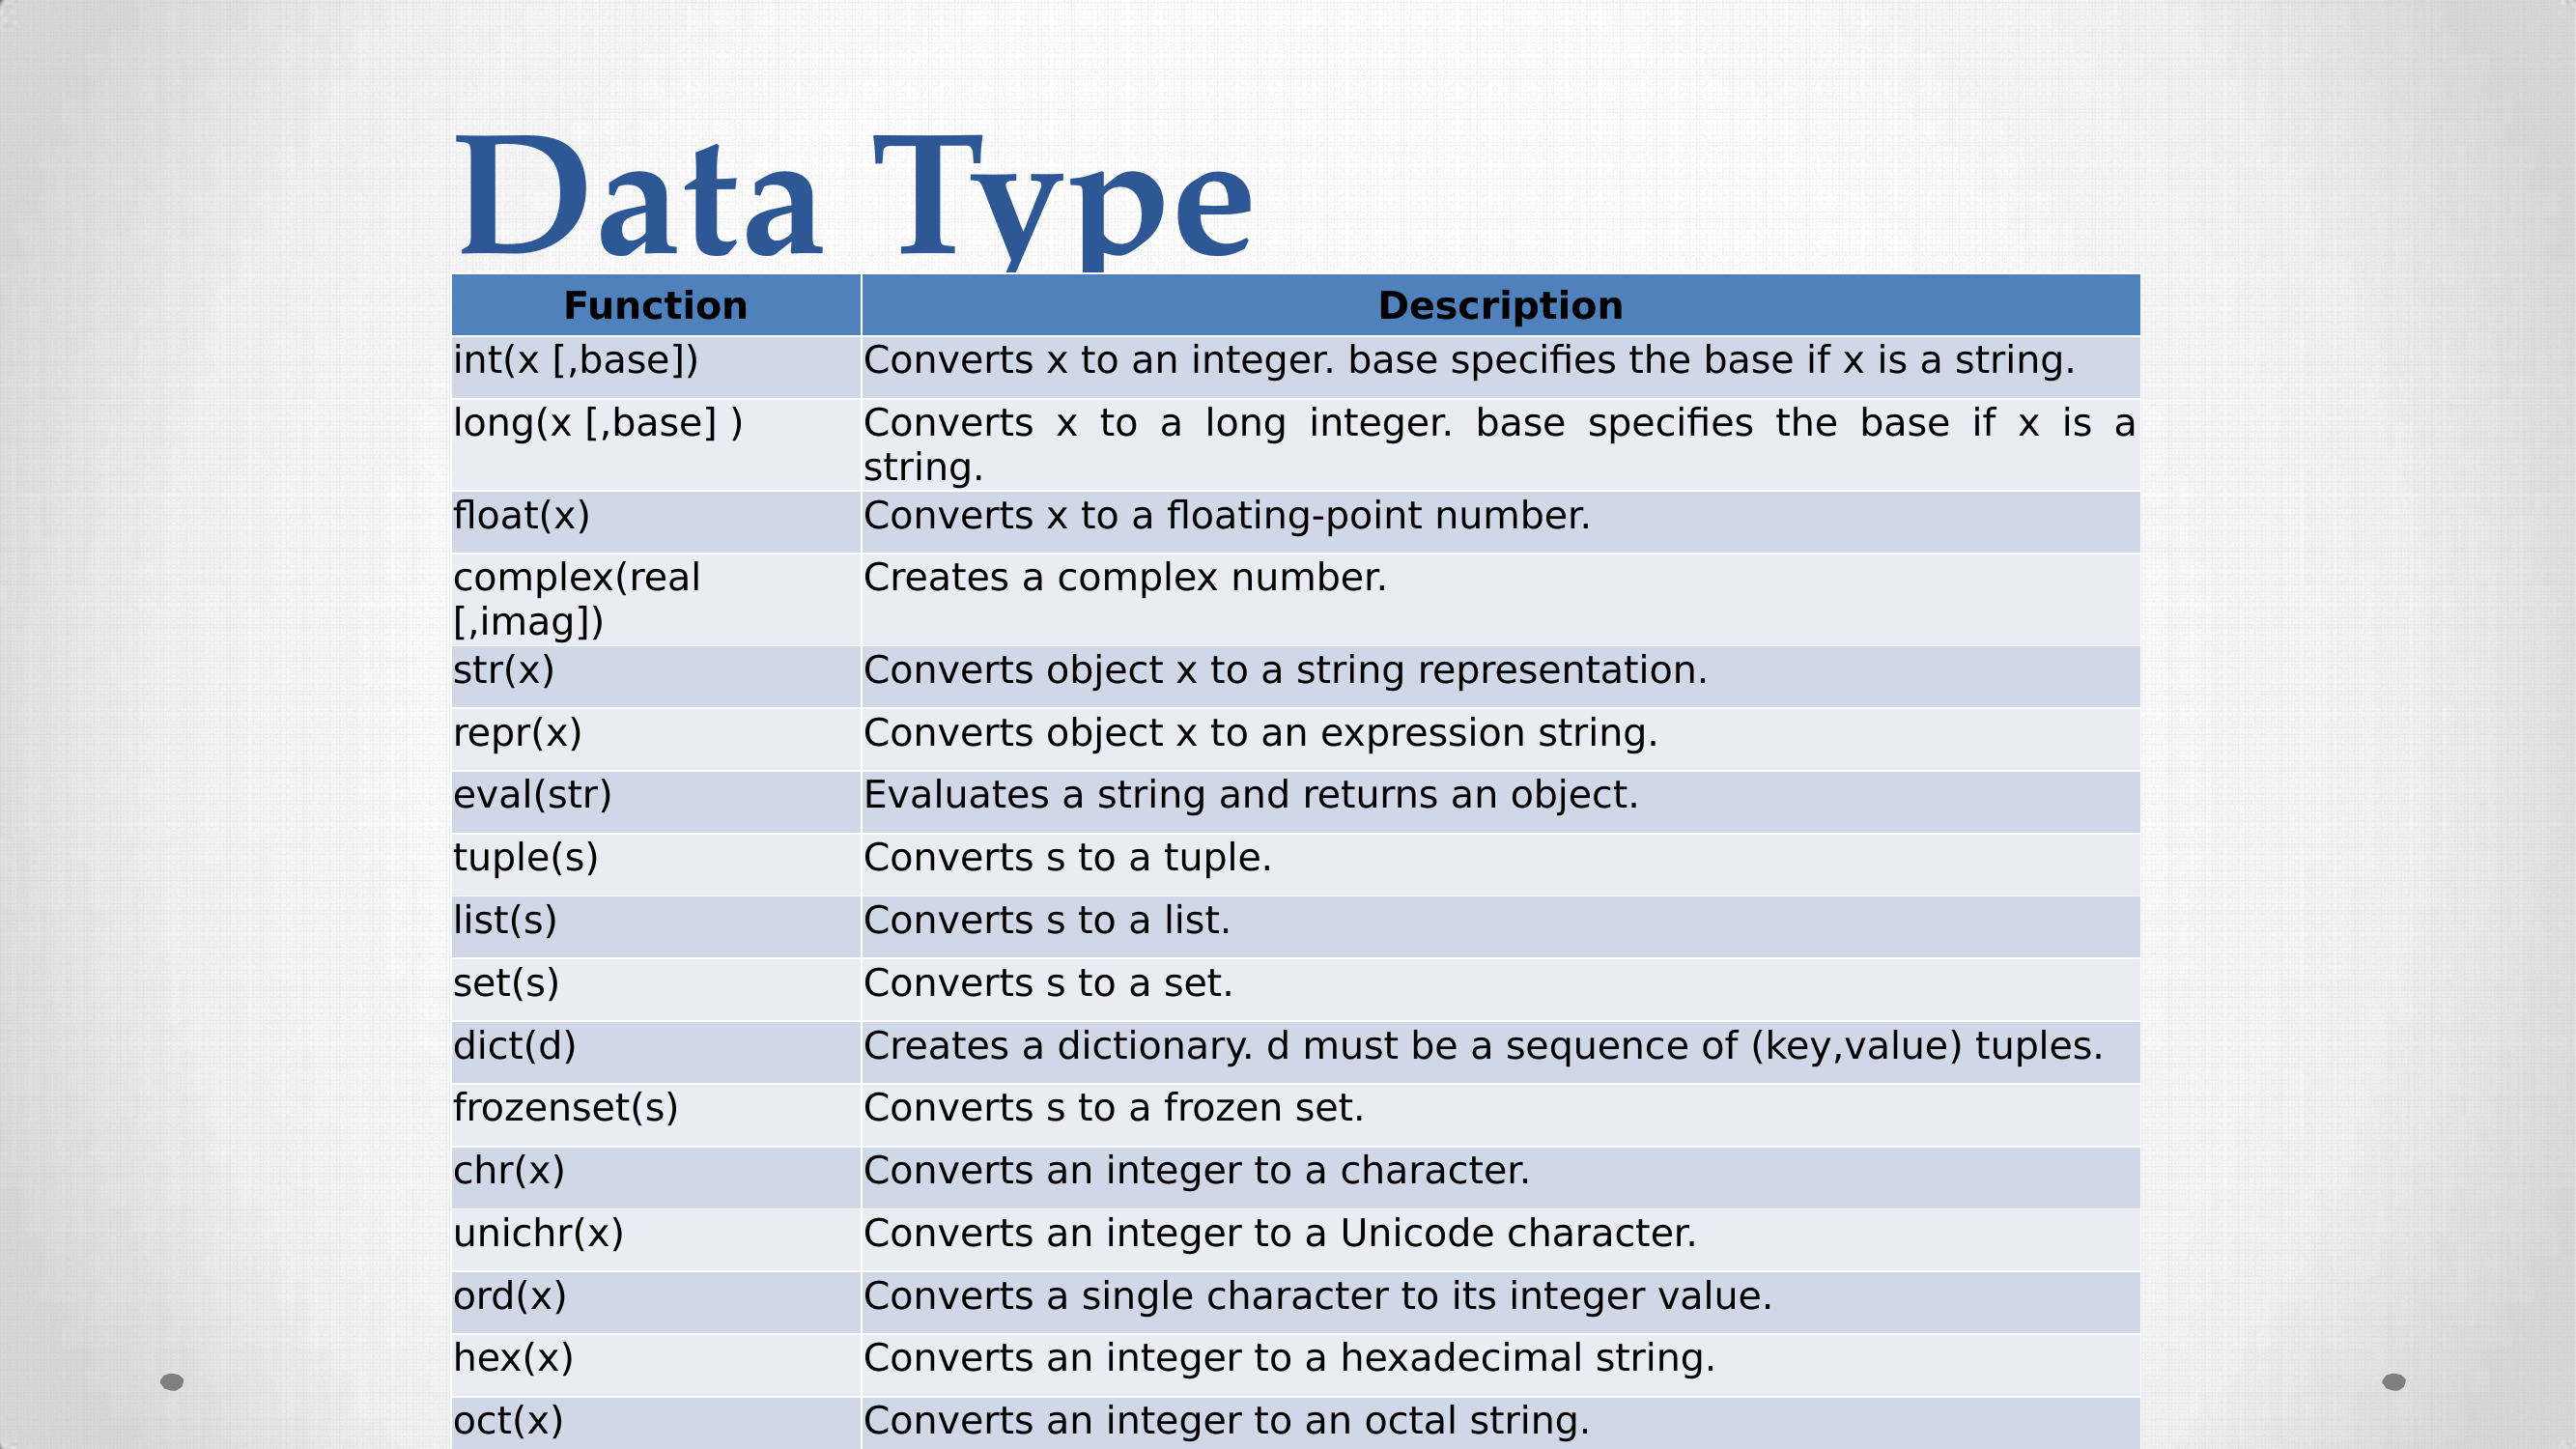

# Data Type Conversion:
| Function | Description |
| --- | --- |
| int(x [,base]) | Converts x to an integer. base specifies the base if x is a string. |
| long(x [,base] ) | Converts x to a long integer. base specifies the base if x is a string. |
| float(x) | Converts x to a floating-point number. |
| complex(real [,imag]) | Creates a complex number. |
| str(x) | Converts object x to a string representation. |
| repr(x) | Converts object x to an expression string. |
| eval(str) | Evaluates a string and returns an object. |
| tuple(s) | Converts s to a tuple. |
| list(s) | Converts s to a list. |
| set(s) | Converts s to a set. |
| dict(d) | Creates a dictionary. d must be a sequence of (key,value) tuples. |
| frozenset(s) | Converts s to a frozen set. |
| chr(x) | Converts an integer to a character. |
| unichr(x) | Converts an integer to a Unicode character. |
| ord(x) | Converts a single character to its integer value. |
| hex(x) | Converts an integer to a hexadecimal string. |
| oct(x) | Converts an integer to an octal string. |